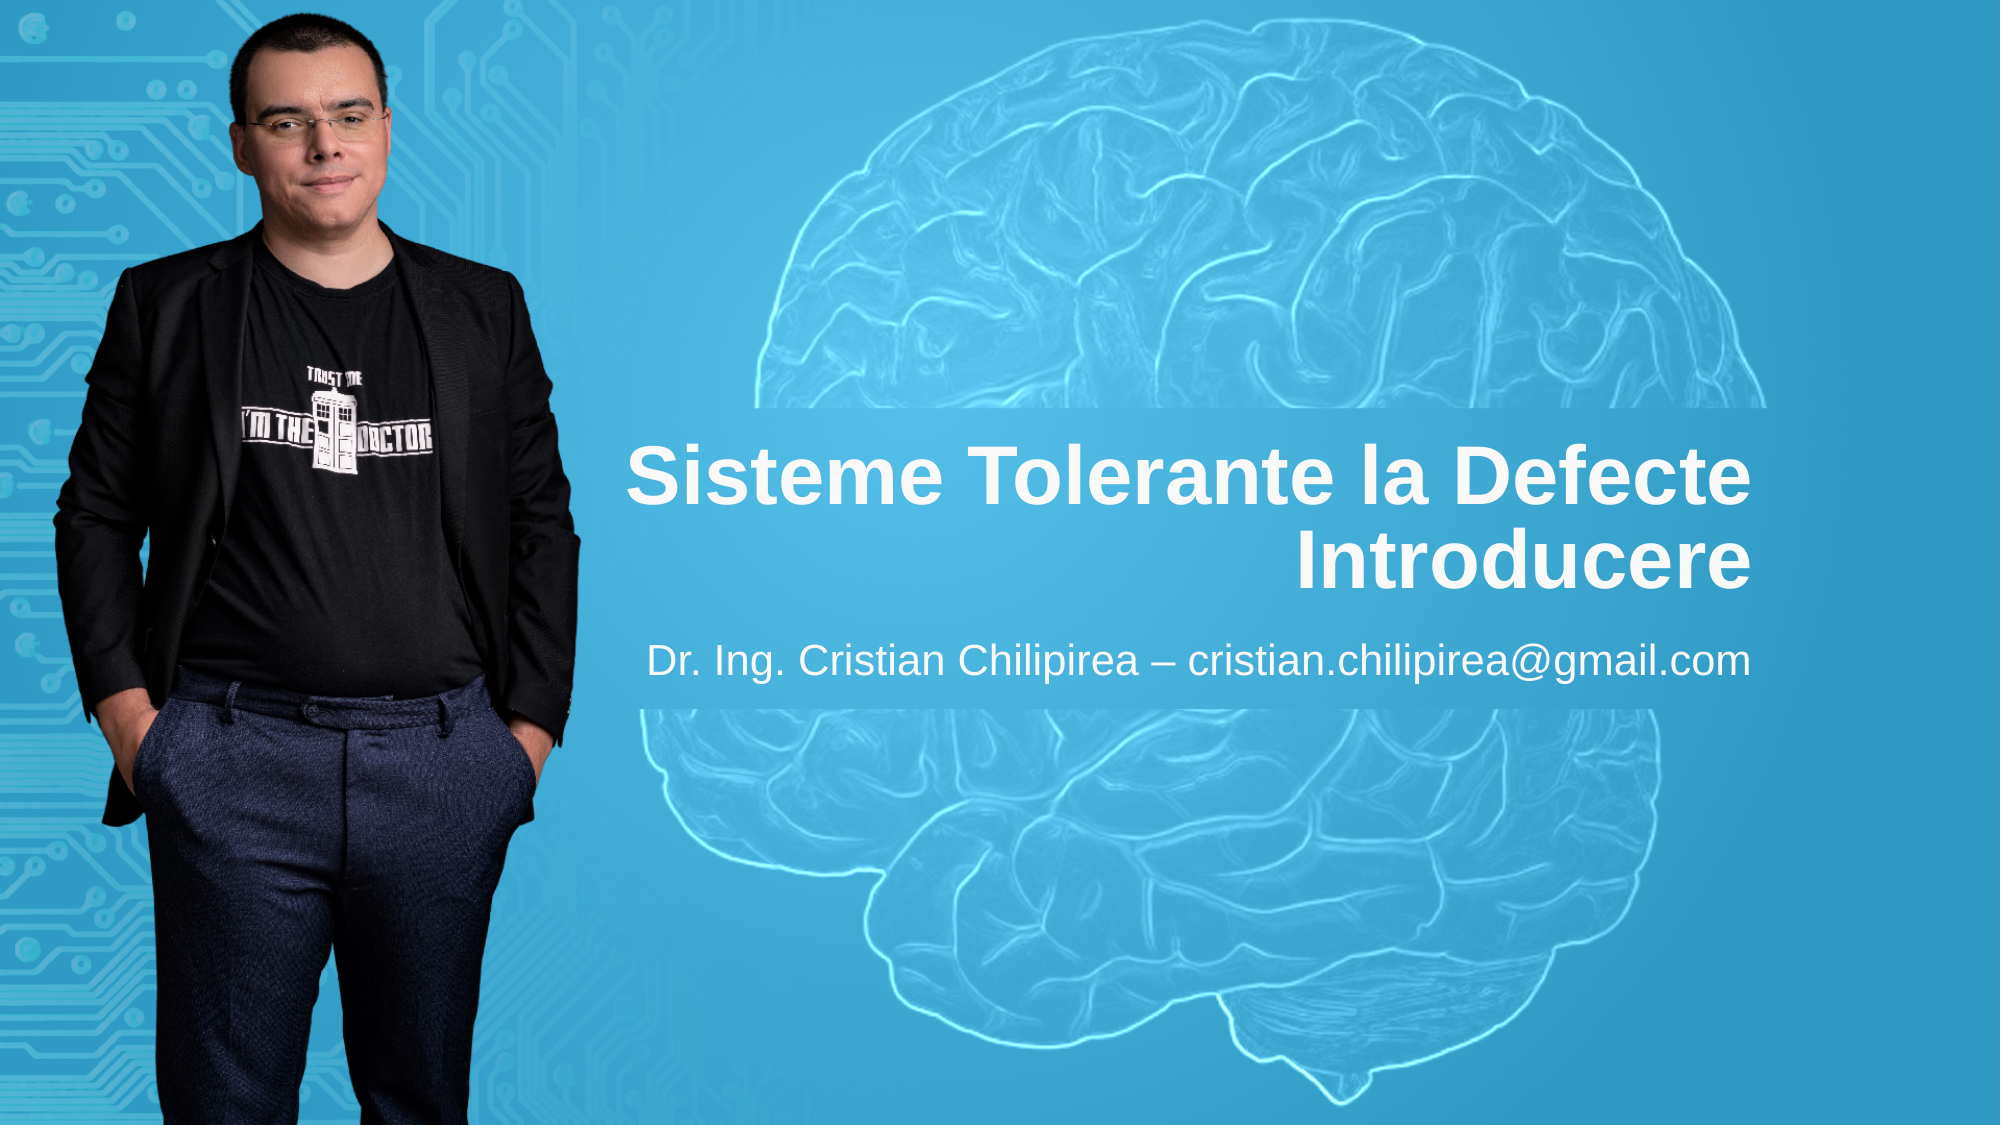

# Sisteme Tolerante la Defecte Introducere
Dr. Ing. Cristian Chilipirea – cristian.chilipirea@gmail.com